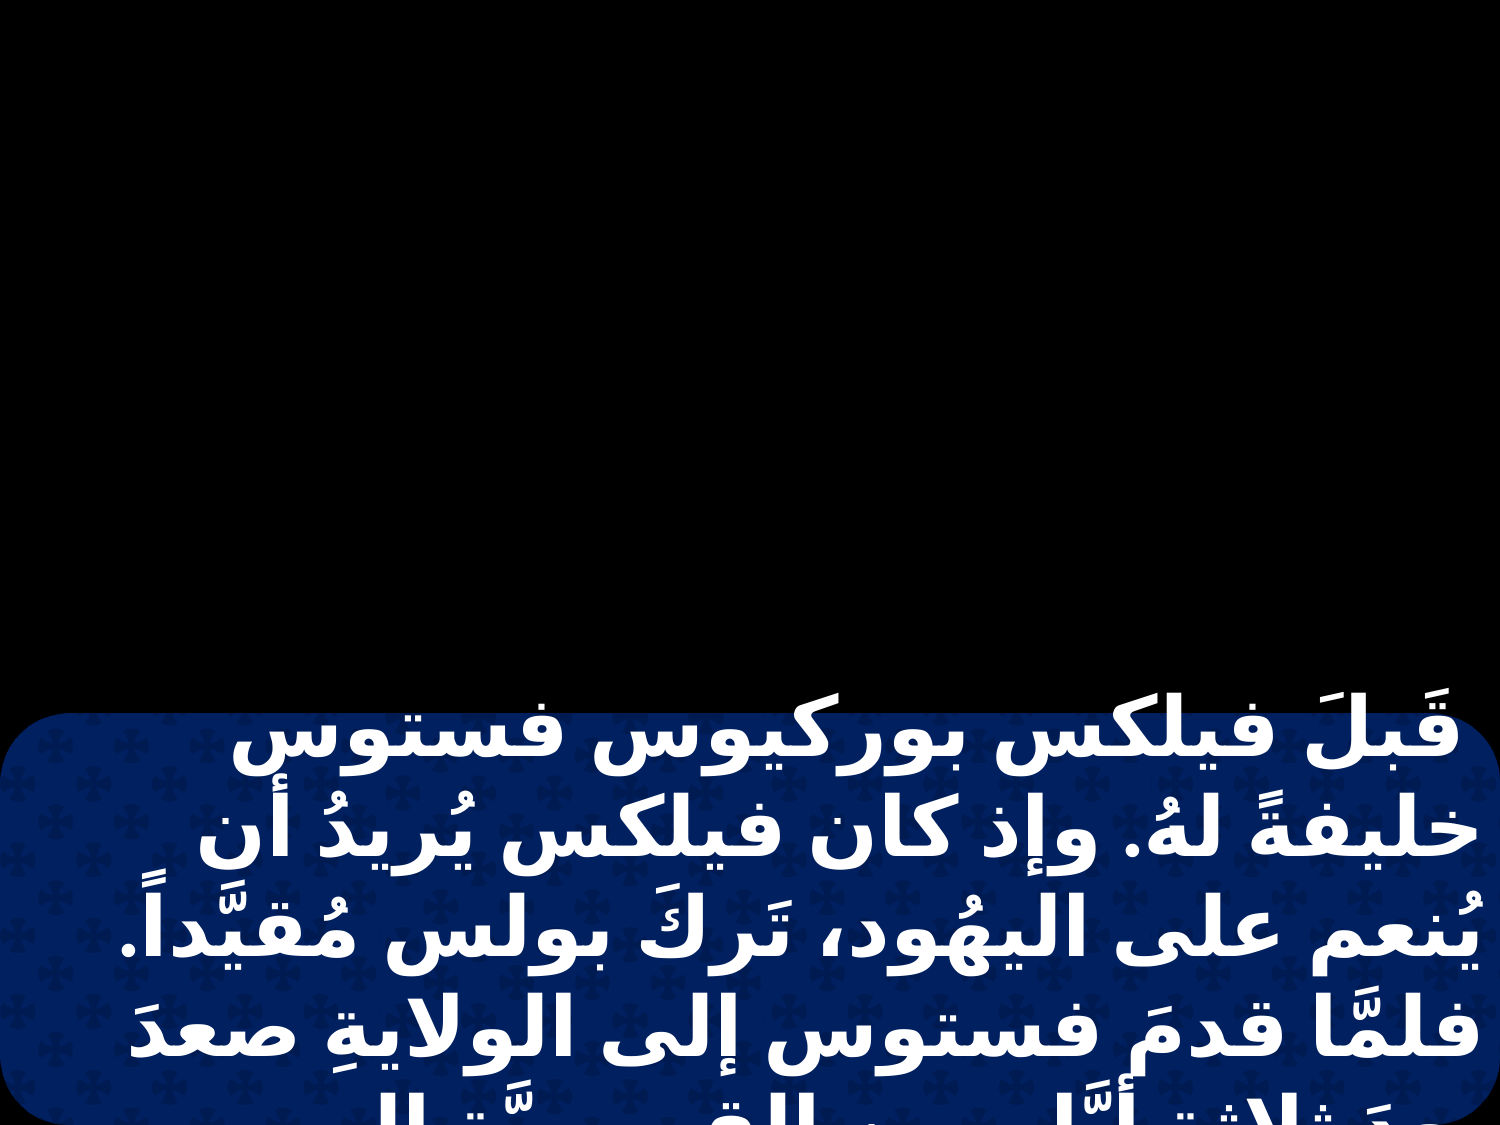

قَبلَ فيلكس بوركيوس فستوس خليفةً لهُ. وإذ كان فيلكس يُريدُ أن يُنعم على اليهُود، تَركَ بولس مُقيَّداً. فلمَّا قدمَ فستوس إلى الولايةِ صعدَ بعدَ ثلاثةِ أيَّام مِن القيصريَّة إلى